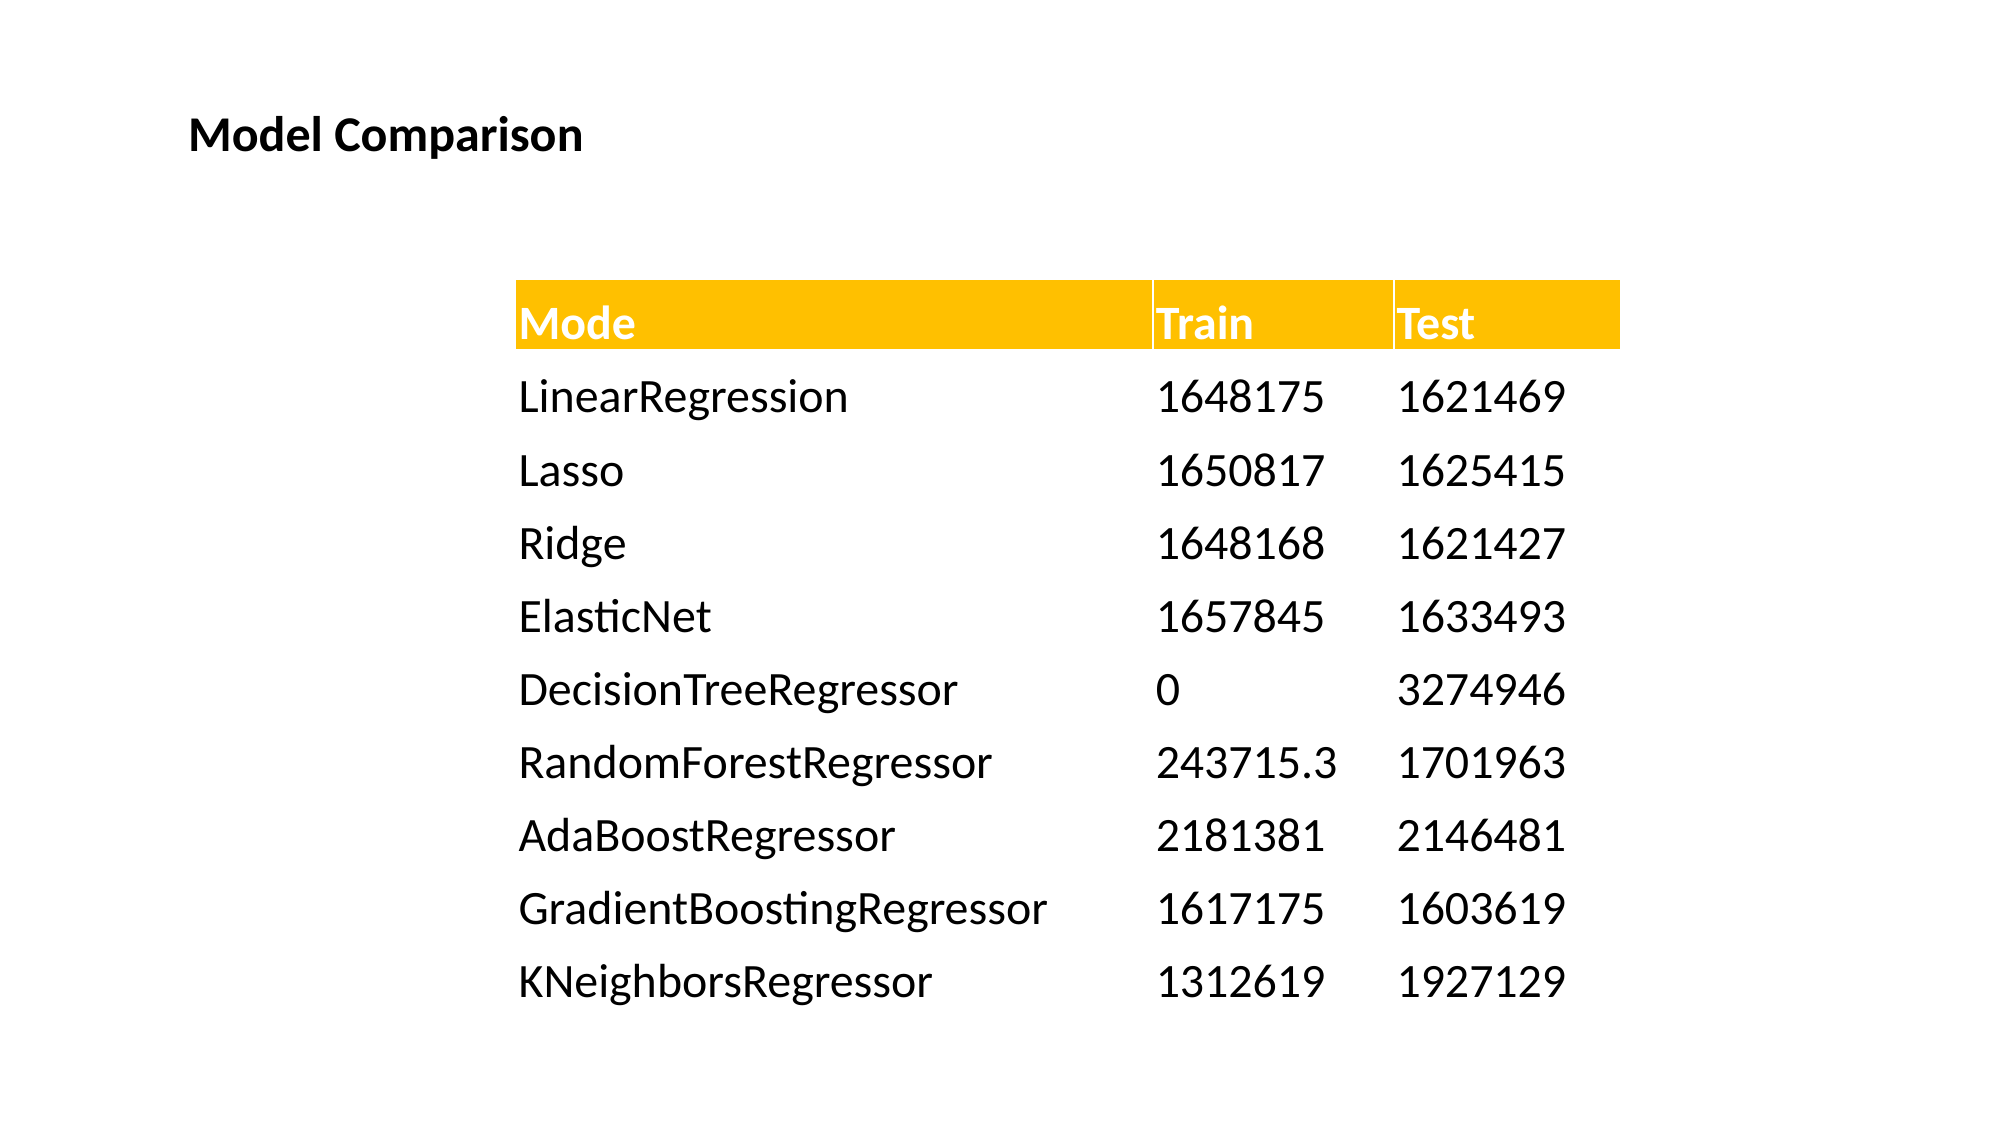

# Model Comparison
| Mode | Train | Test |
| --- | --- | --- |
| LinearRegression | 1648175 | 1621469 |
| Lasso | 1650817 | 1625415 |
| Ridge | 1648168 | 1621427 |
| ElasticNet | 1657845 | 1633493 |
| DecisionTreeRegressor | 0 | 3274946 |
| RandomForestRegressor | 243715.3 | 1701963 |
| AdaBoostRegressor | 2181381 | 2146481 |
| GradientBoostingRegressor | 1617175 | 1603619 |
| KNeighborsRegressor | 1312619 | 1927129 |